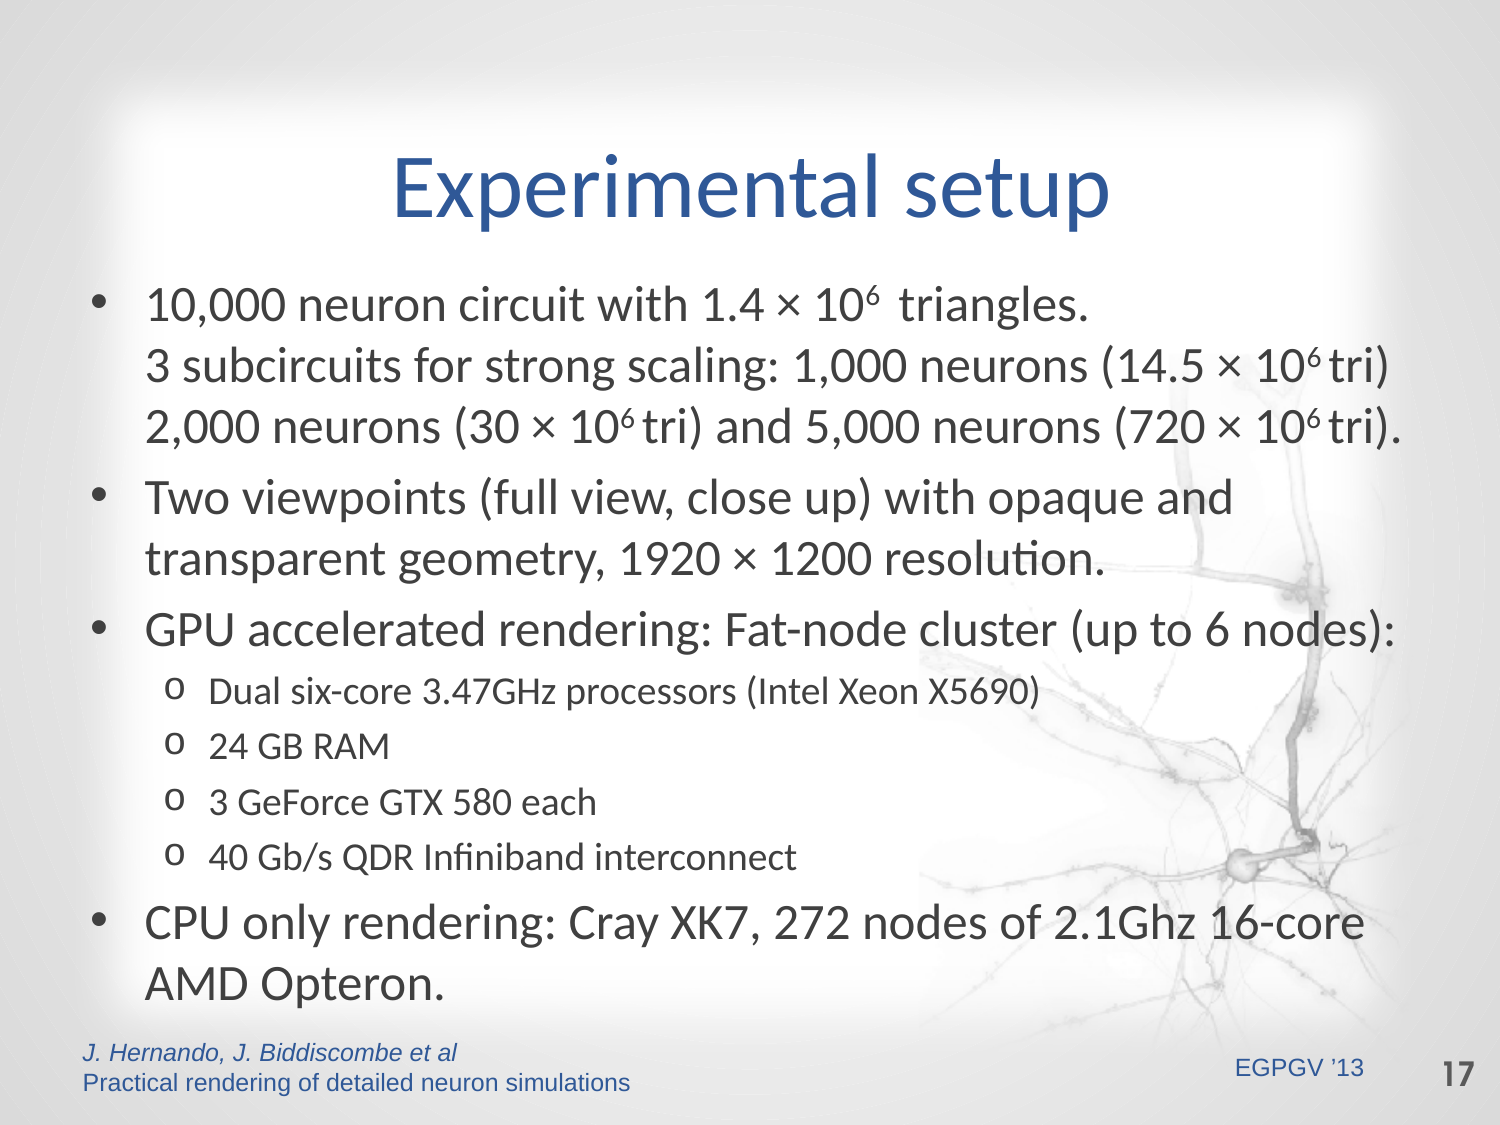

# Experimental setup
10,000 neuron circuit with 1.4 × 106  triangles.
3 subcircuits for strong scaling: 1,000 neurons (14.5 × 106 tri) 2,000 neurons (30 × 106 tri) and 5,000 neurons (720 × 106 tri).
Two viewpoints (full view, close up) with opaque and transparent geometry, 1920 × 1200 resolution.
GPU accelerated rendering: Fat-node cluster (up to 6 nodes):
Dual six-core 3.47GHz processors (Intel Xeon X5690)
24 GB RAM
3 GeForce GTX 580 each
40 Gb/s QDR Infiniband interconnect
CPU only rendering: Cray XK7, 272 nodes of 2.1Ghz 16-core AMD Opteron.
17